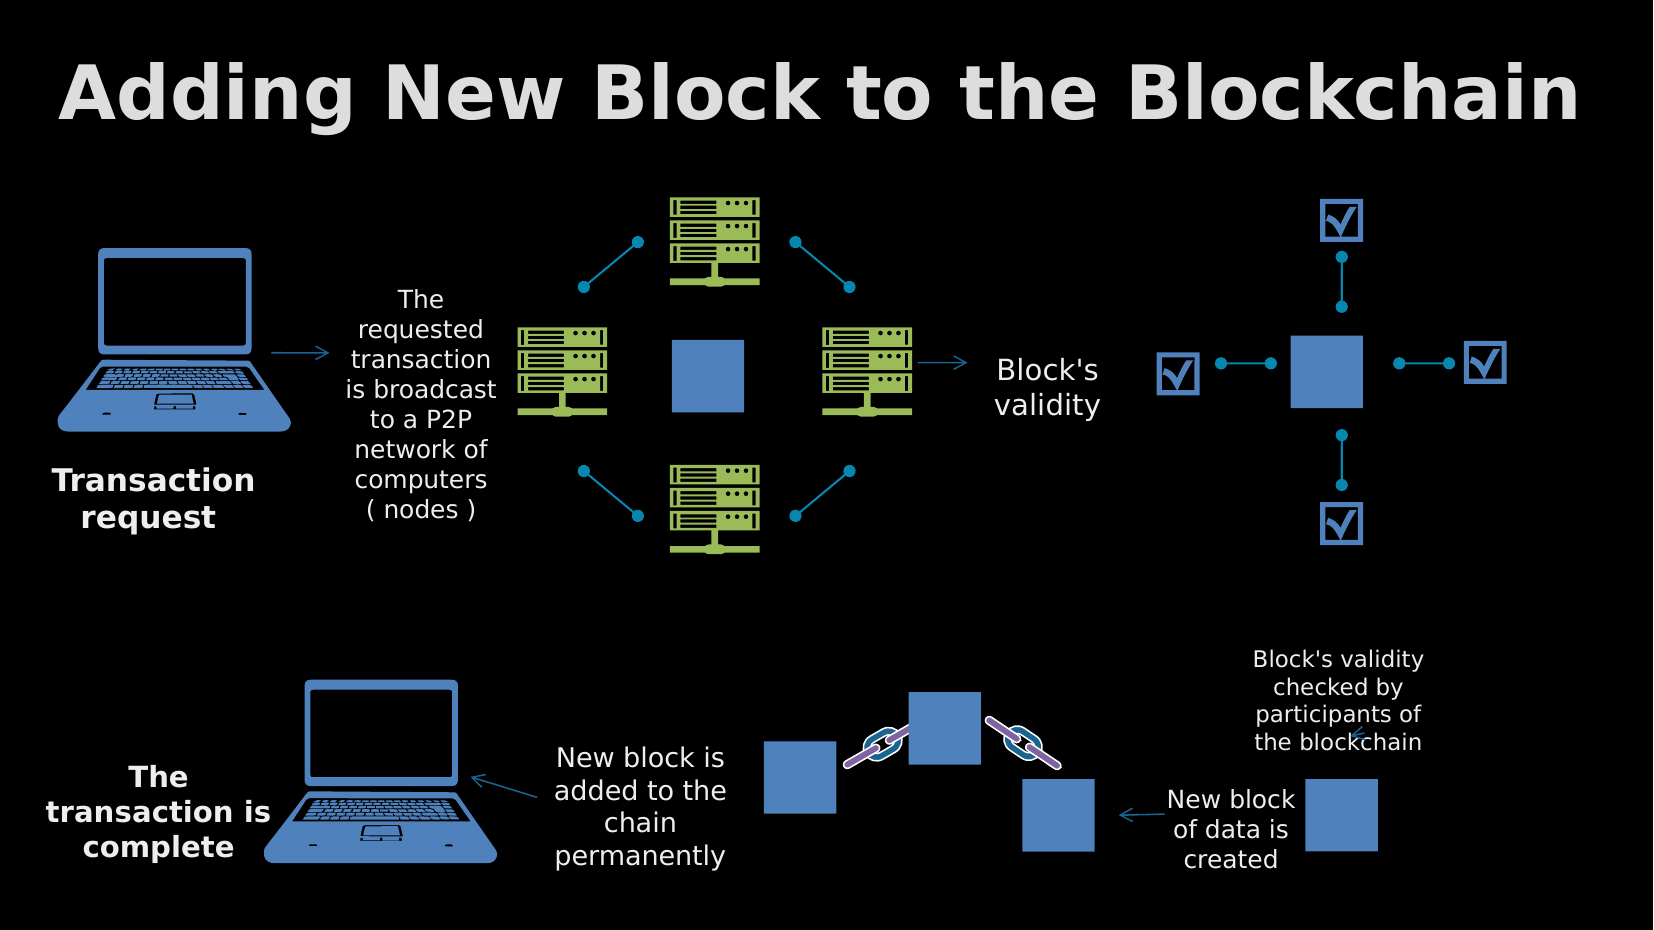

# Adding New Block to the Blockchain

The requested transaction is broadcast to a P2P network of computers ( nodes )
Block's validity

Transaction request
Block's validity checked by participants of the blockchain

New block is added to the chain permanently

The transaction is complete
New block of data is created